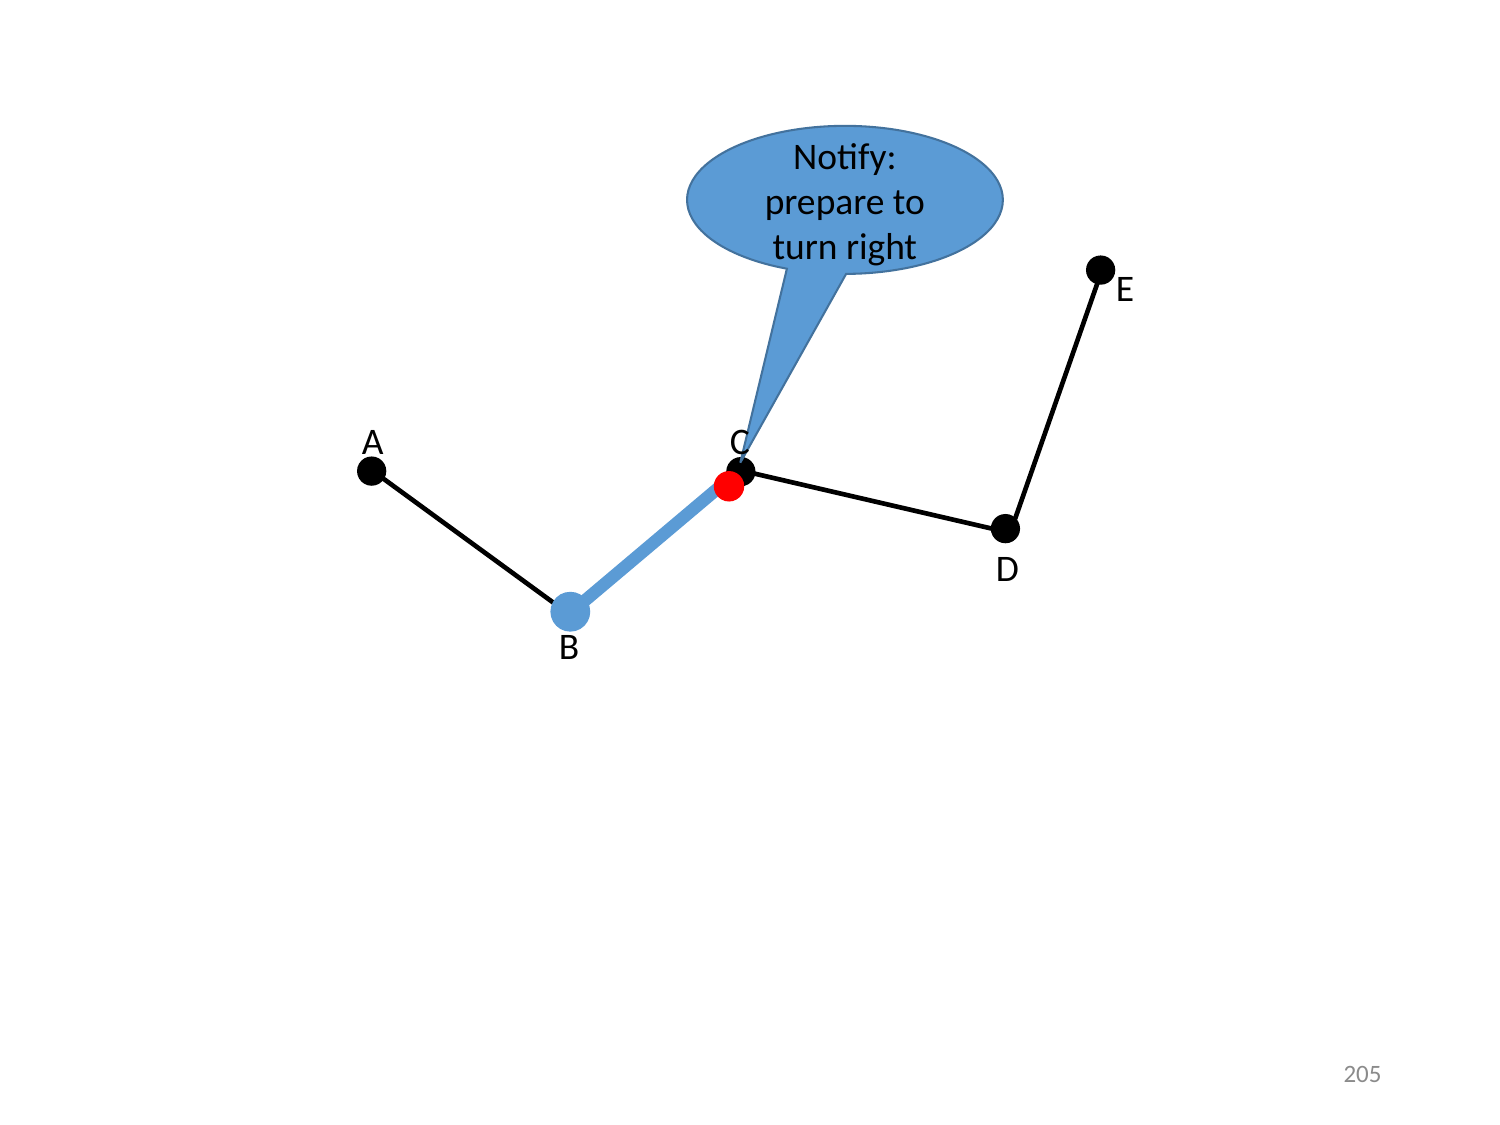

Notify: prepare to turn right
E

A
C

D

B
205